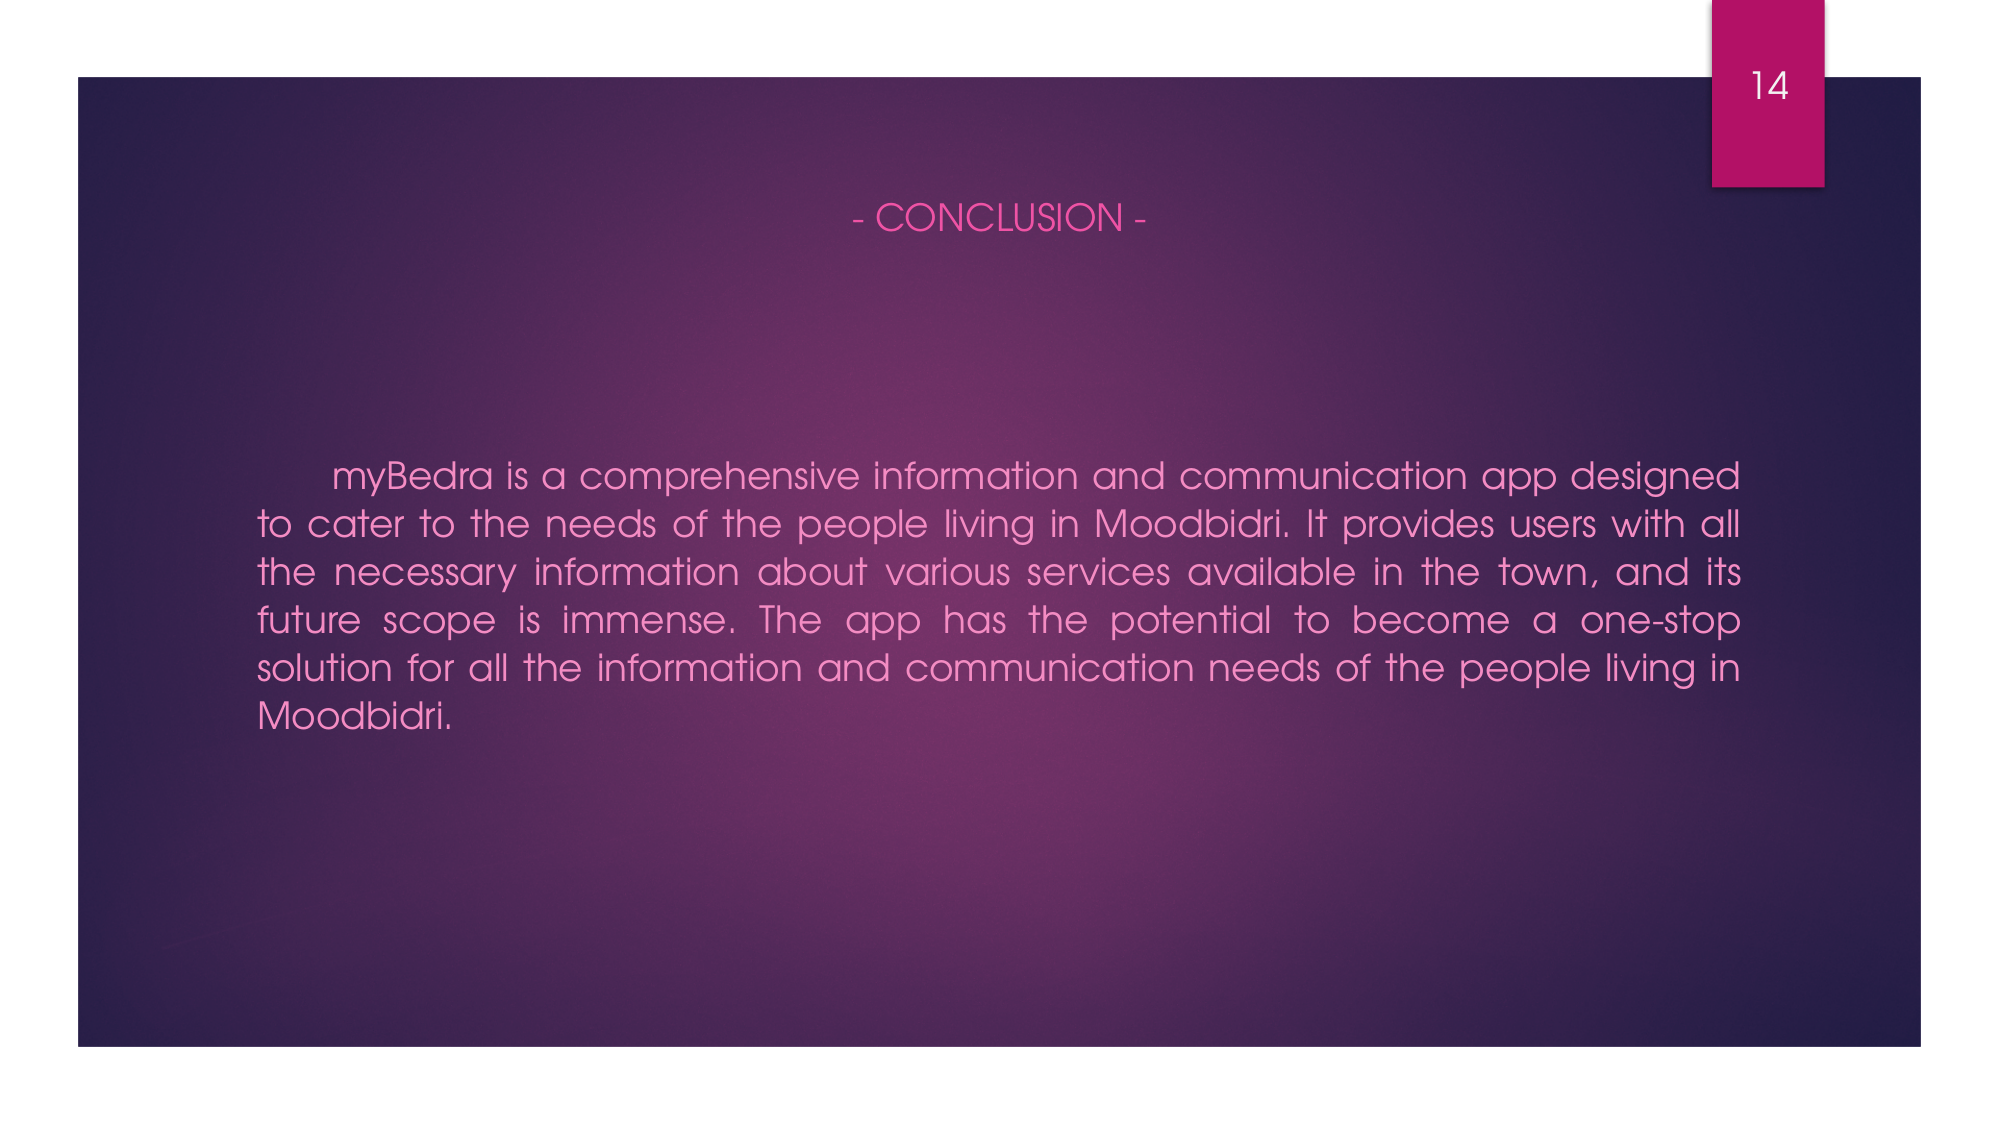

14
- conclusion -
myBedra is a comprehensive information and communication app designed to cater to the needs of the people living in Moodbidri. It provides users with all the necessary information about various services available in the town, and its future scope is immense. The app has the potential to become a one-stop solution for all the information and communication needs of the people living in Moodbidri.